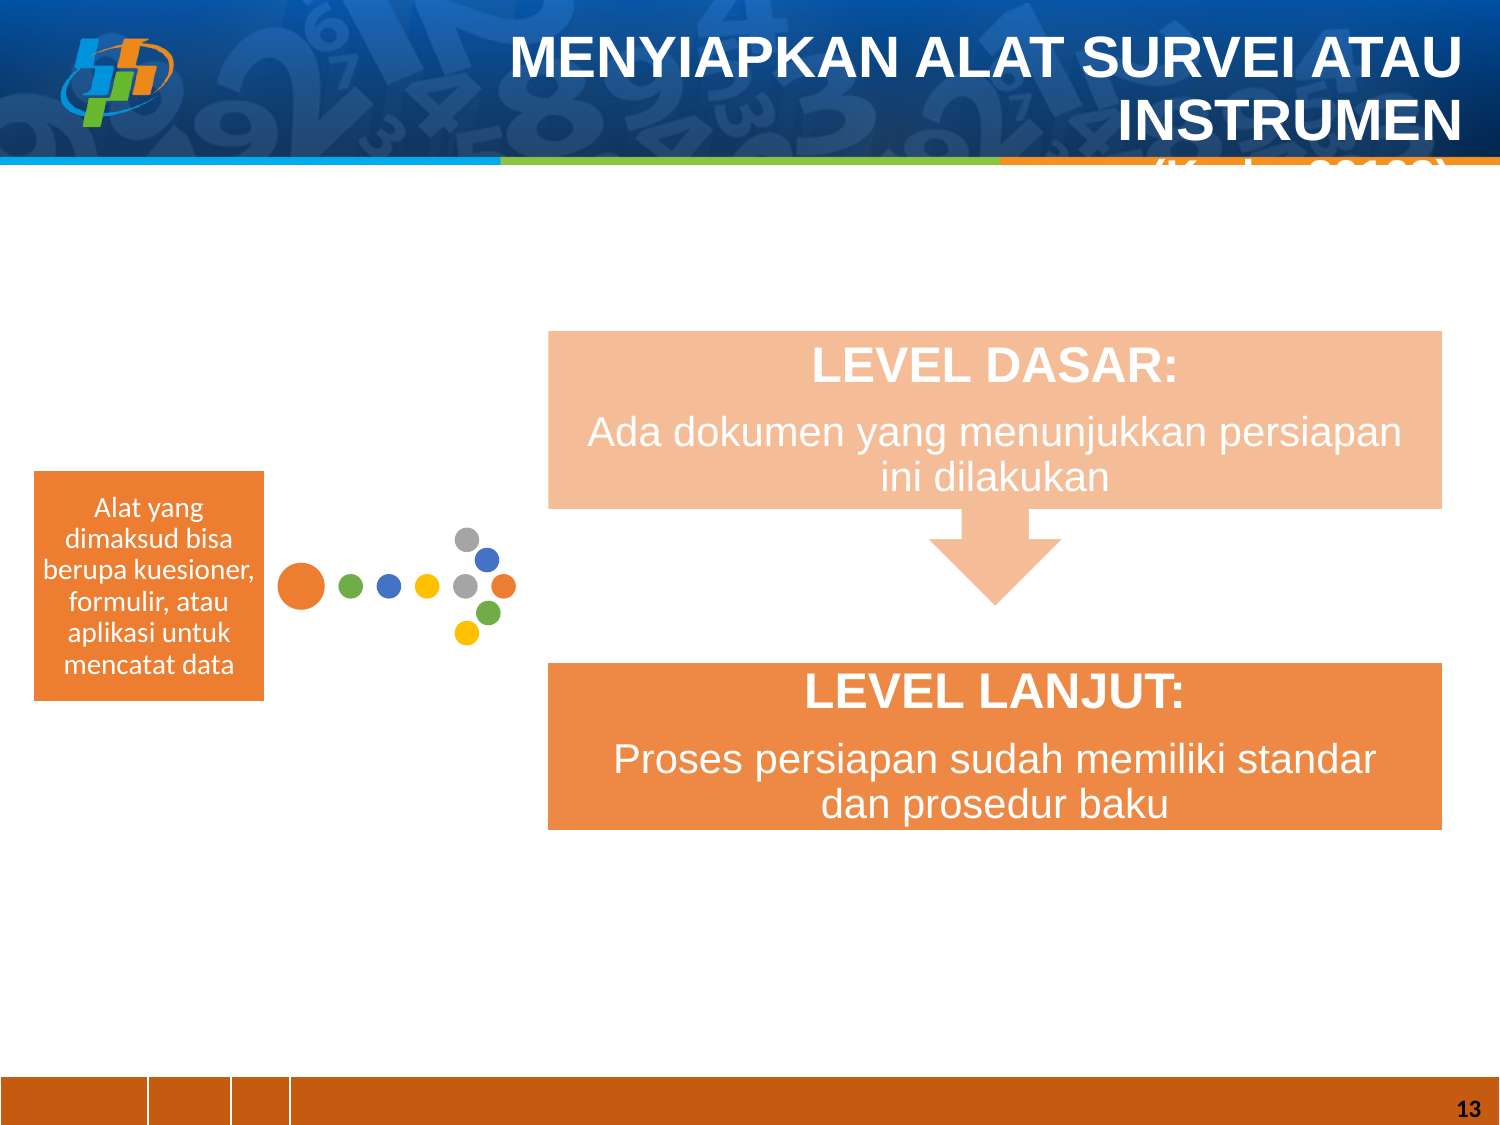

MENYIAPKAN ALAT SURVEI ATAU INSTRUMEN
(Kode: 30103)
LEVEL LANJUT:
Proses persiapan sudah memiliki standar dan prosedur baku
LEVEL DASAR:
Ada dokumen yang menunjukkan persiapan ini dilakukan
Alat yang dimaksud bisa berupa kuesioner, formulir, atau aplikasi untuk mencatat data
|  |  |  |  |
| --- | --- | --- | --- |
13